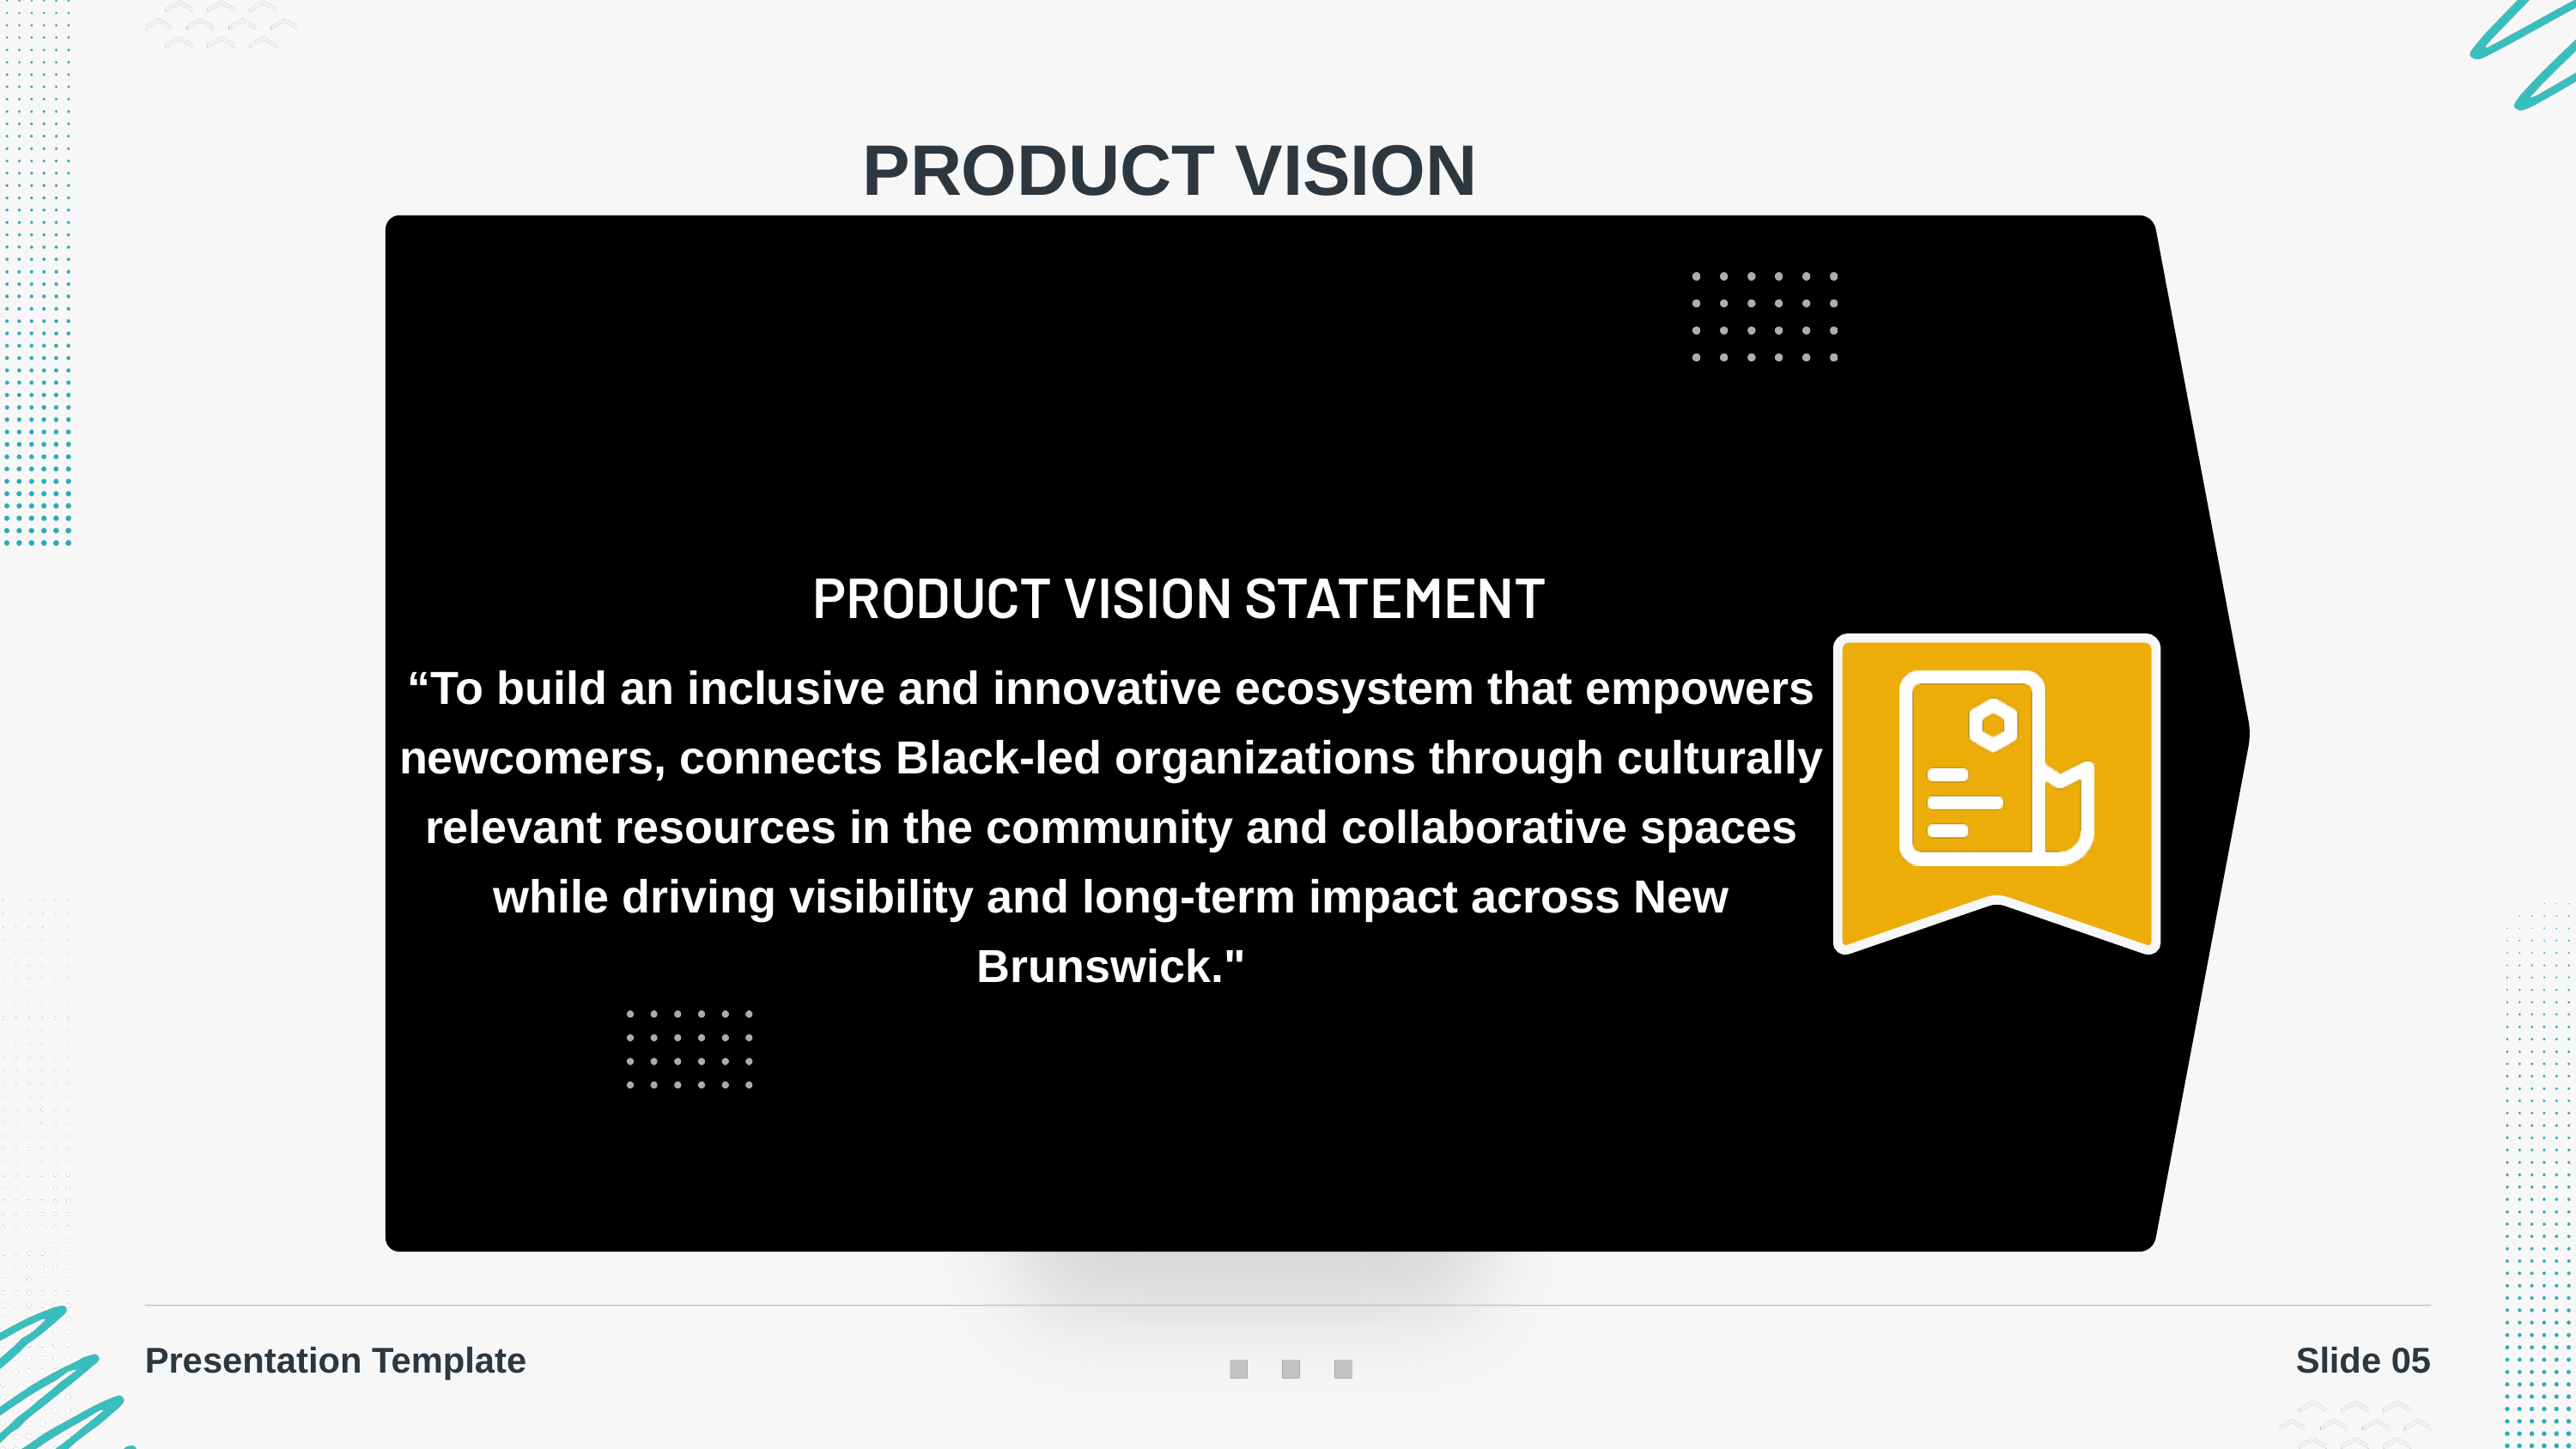

PRODUCT VISION

PRODUCT VISION STATEMENT

“To build an inclusive and innovative ecosystem that empowers newcomers, connects Black-led organizations through culturally relevant resources in the community and collaborative spaces while driving visibility and long-term impact across New Brunswick."

Presentation Template
Slide 05